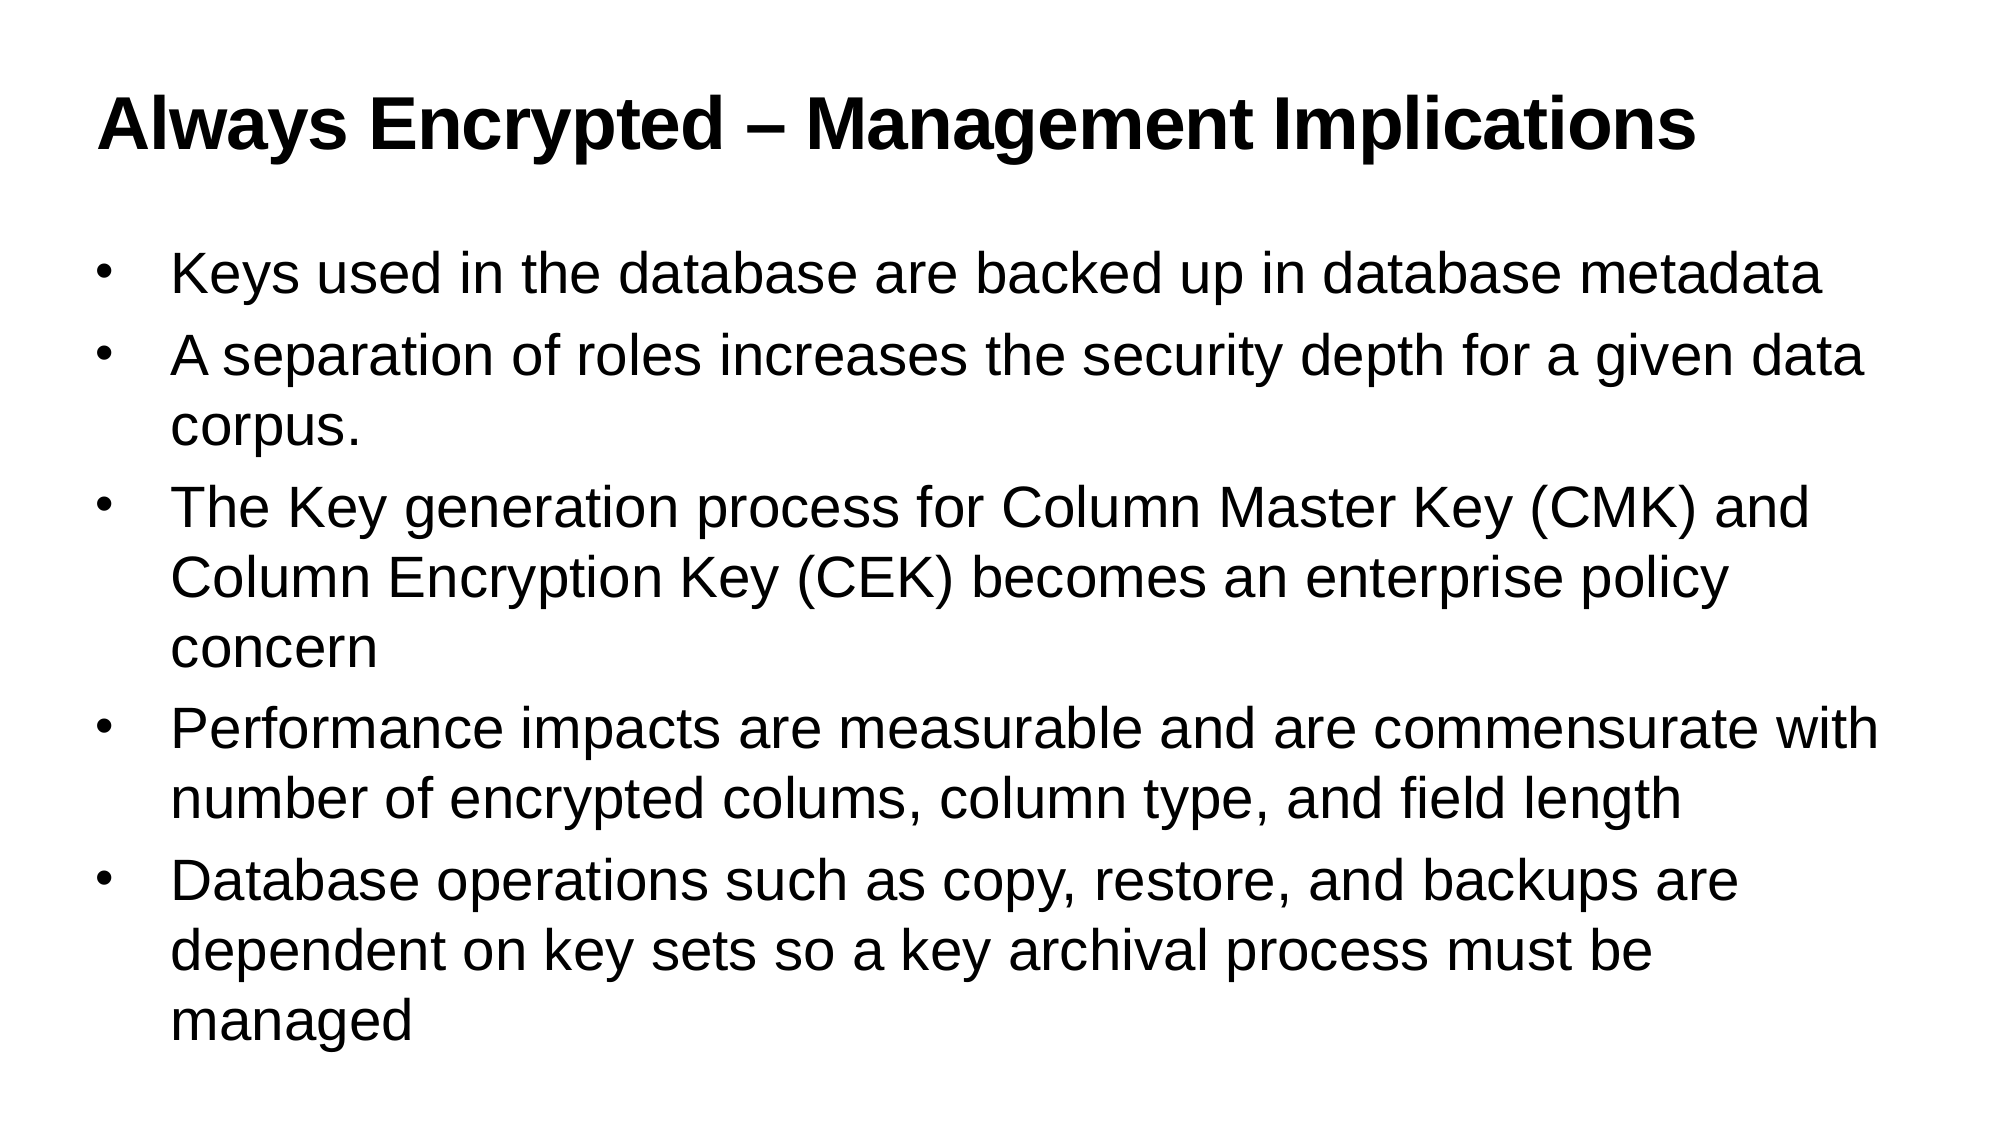

# Always Encrypted – Management Implications
Keys used in the database are backed up in database metadata
A separation of roles increases the security depth for a given data corpus.
The Key generation process for Column Master Key (CMK) and Column Encryption Key (CEK) becomes an enterprise policy concern
Performance impacts are measurable and are commensurate with number of encrypted colums, column type, and field length
Database operations such as copy, restore, and backups are dependent on key sets so a key archival process must be managed